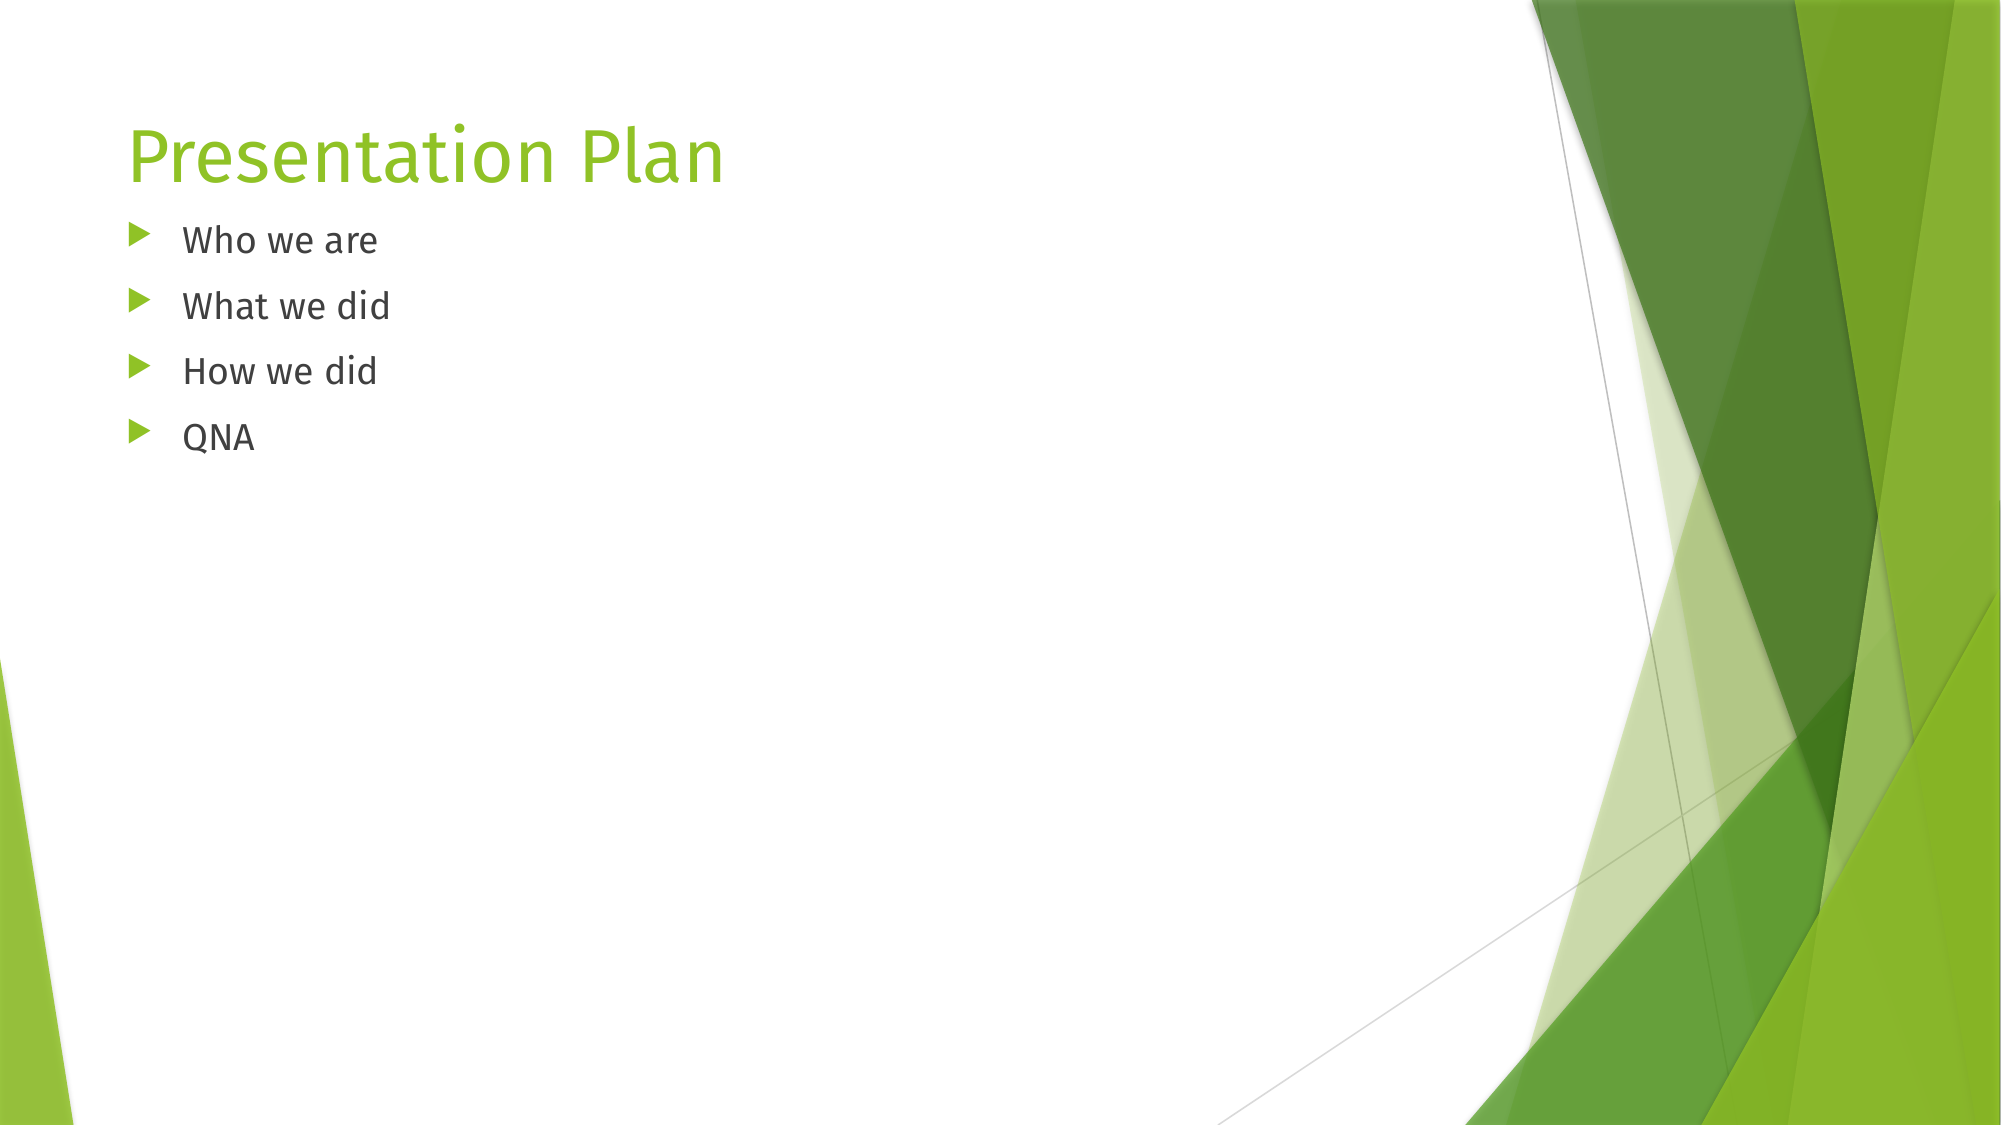

# Presentation Plan
Who we are
What we did
How we did
QNA